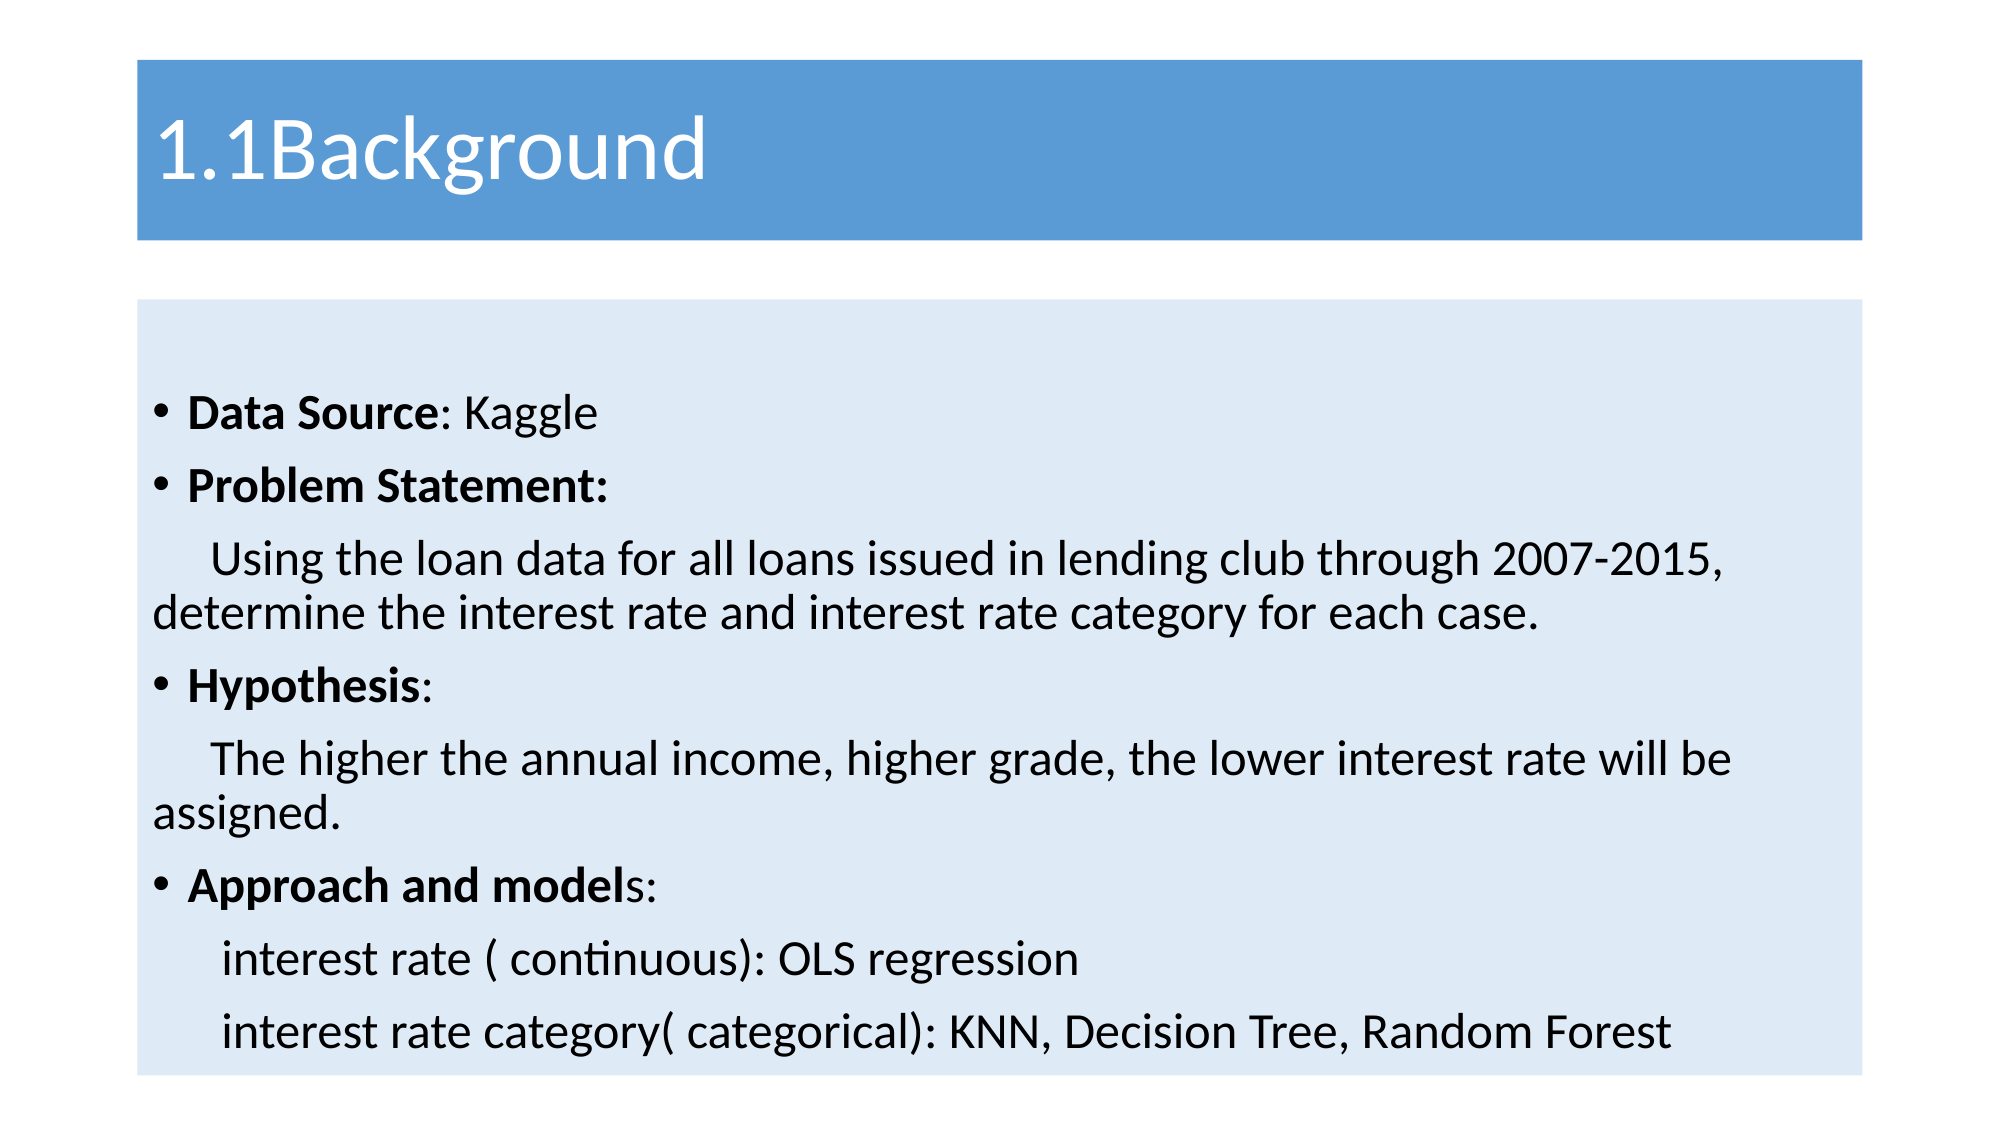

# 1.1Background

Data Source: Kaggle
Problem Statement:
     Using the loan data for all loans issued in lending club through 2007-2015, determine the interest rate and interest rate category for each case.
Hypothesis:
     The higher the annual income, higher grade, the lower interest rate will be assigned.
Approach and models:
      interest rate ( continuous): OLS regression
      interest rate category( categorical): KNN, Decision Tree, Random Forest